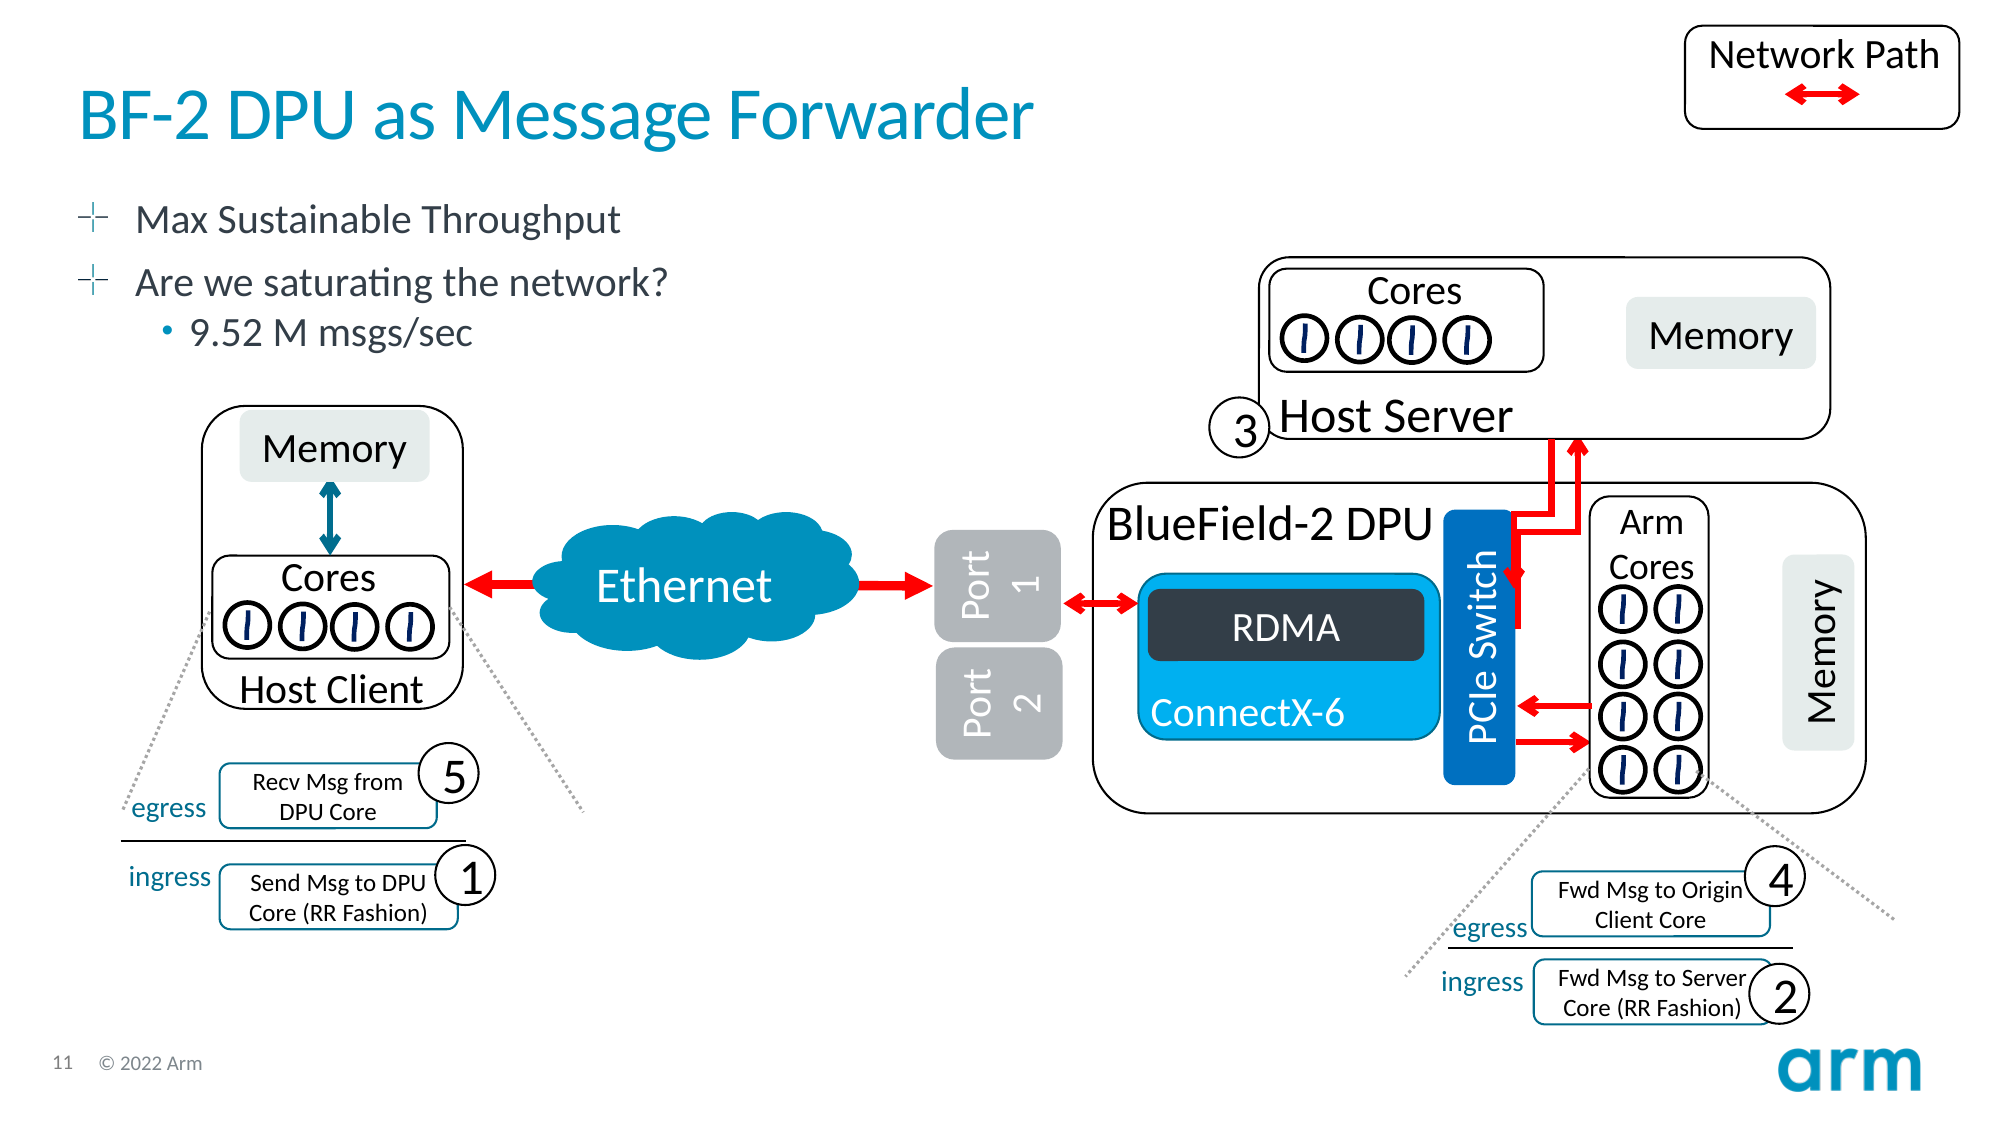

Network Path

# BF-2 DPU as Message Forwarder
Max Sustainable Throughput
Are we saturating the network?
9.52 M msgs/sec

Cores

Memory

Host Server
3

Memory

BlueField-2 DPU
Arm Cores

Ethernet
Port 1
Cores

RDMA

PCIe Switch
Memory
Port 2

Host Client
ConnectX-6

5

Recv Msg from DPU Core
egress
1
4
ingress
Send Msg to DPU Core (RR Fashion)
Fwd Msg to Origin Client Core
egress
ingress
Fwd Msg to Server Core (RR Fashion)
2